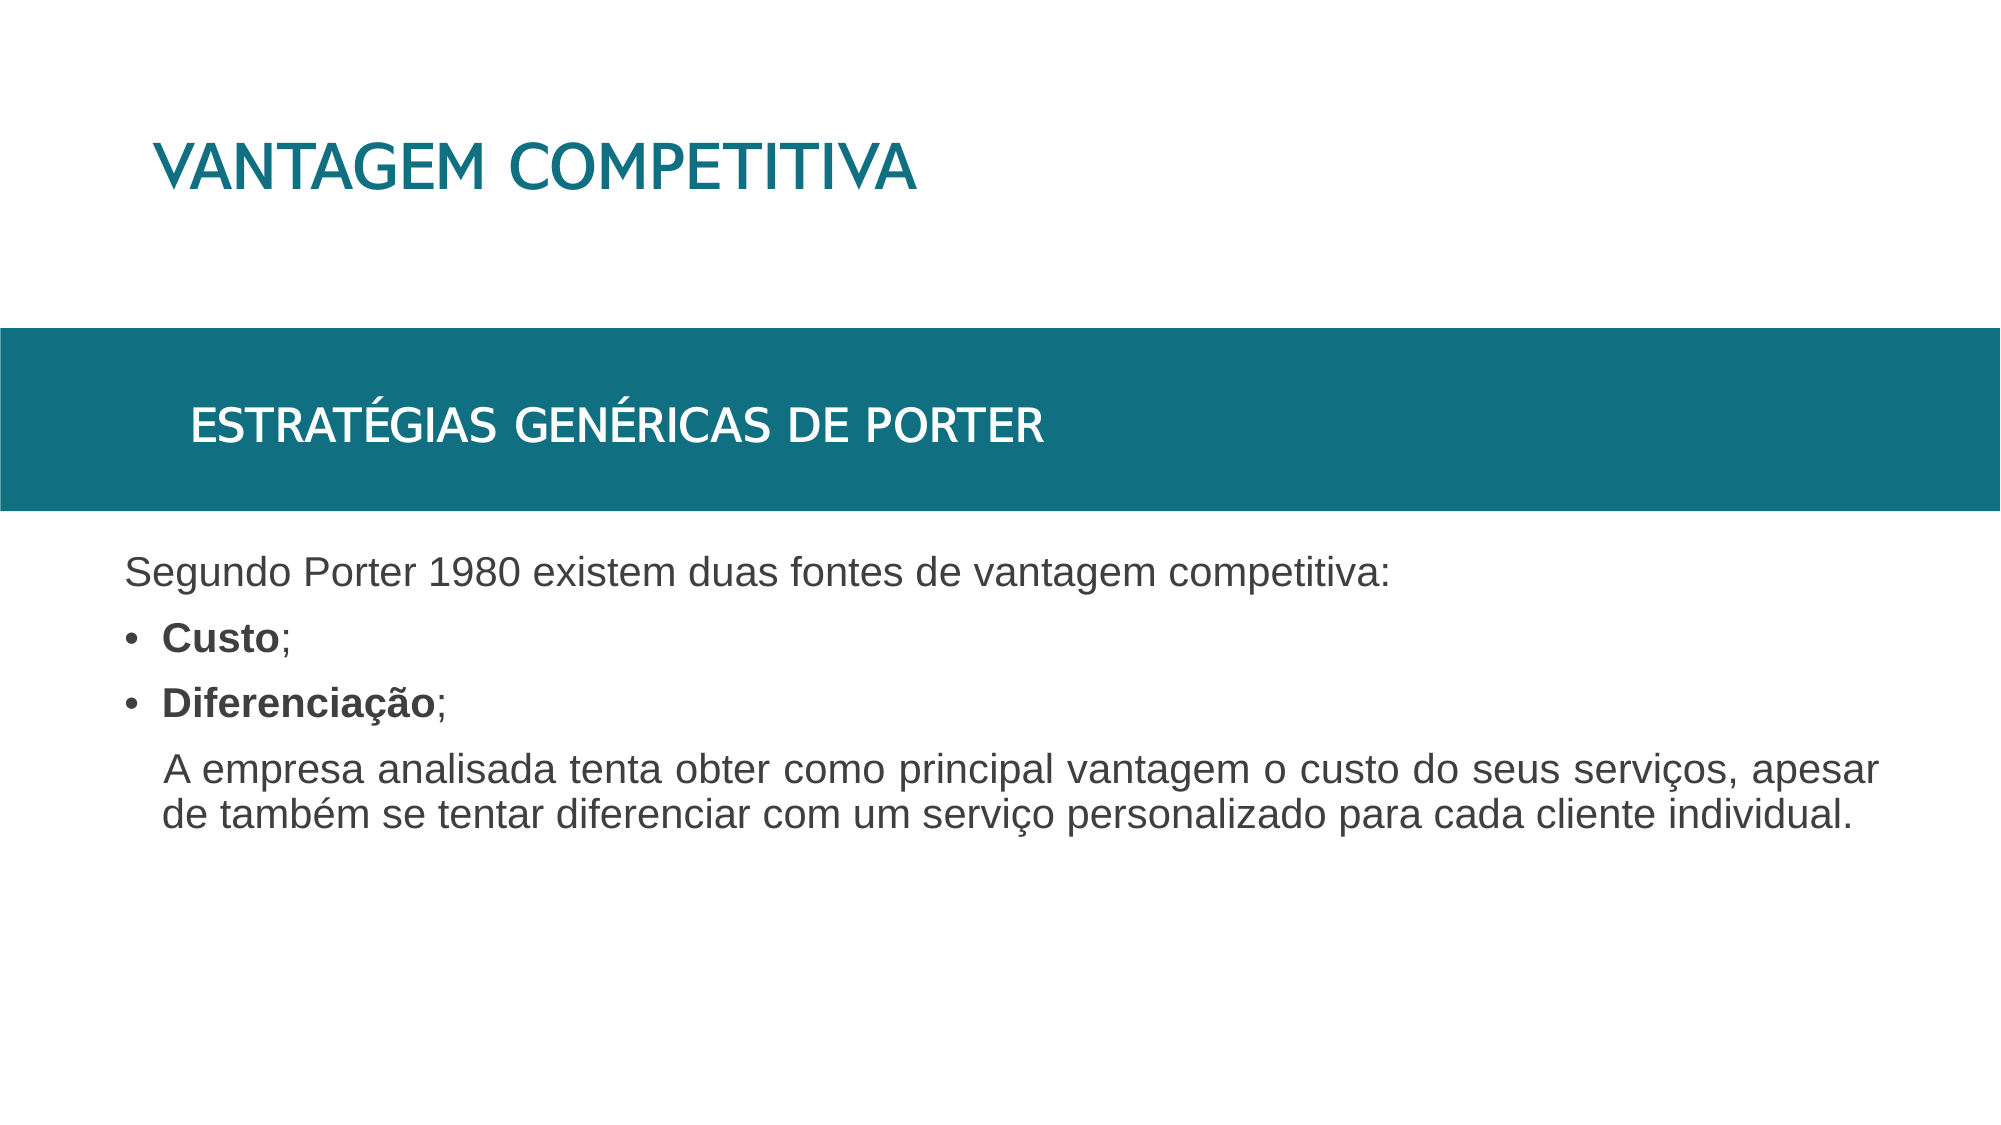

# VANTAGEM COMPETITIVA
ESTRATÉGIAS GENÉRICAS DE PORTER
Segundo Porter 1980 existem duas fontes de vantagem competitiva:
•	Custo;
•	Diferenciação;
   A empresa analisada tenta obter como principal vantagem o custo do seus serviços, apesar de também se tentar diferenciar com um serviço personalizado para cada cliente individual.